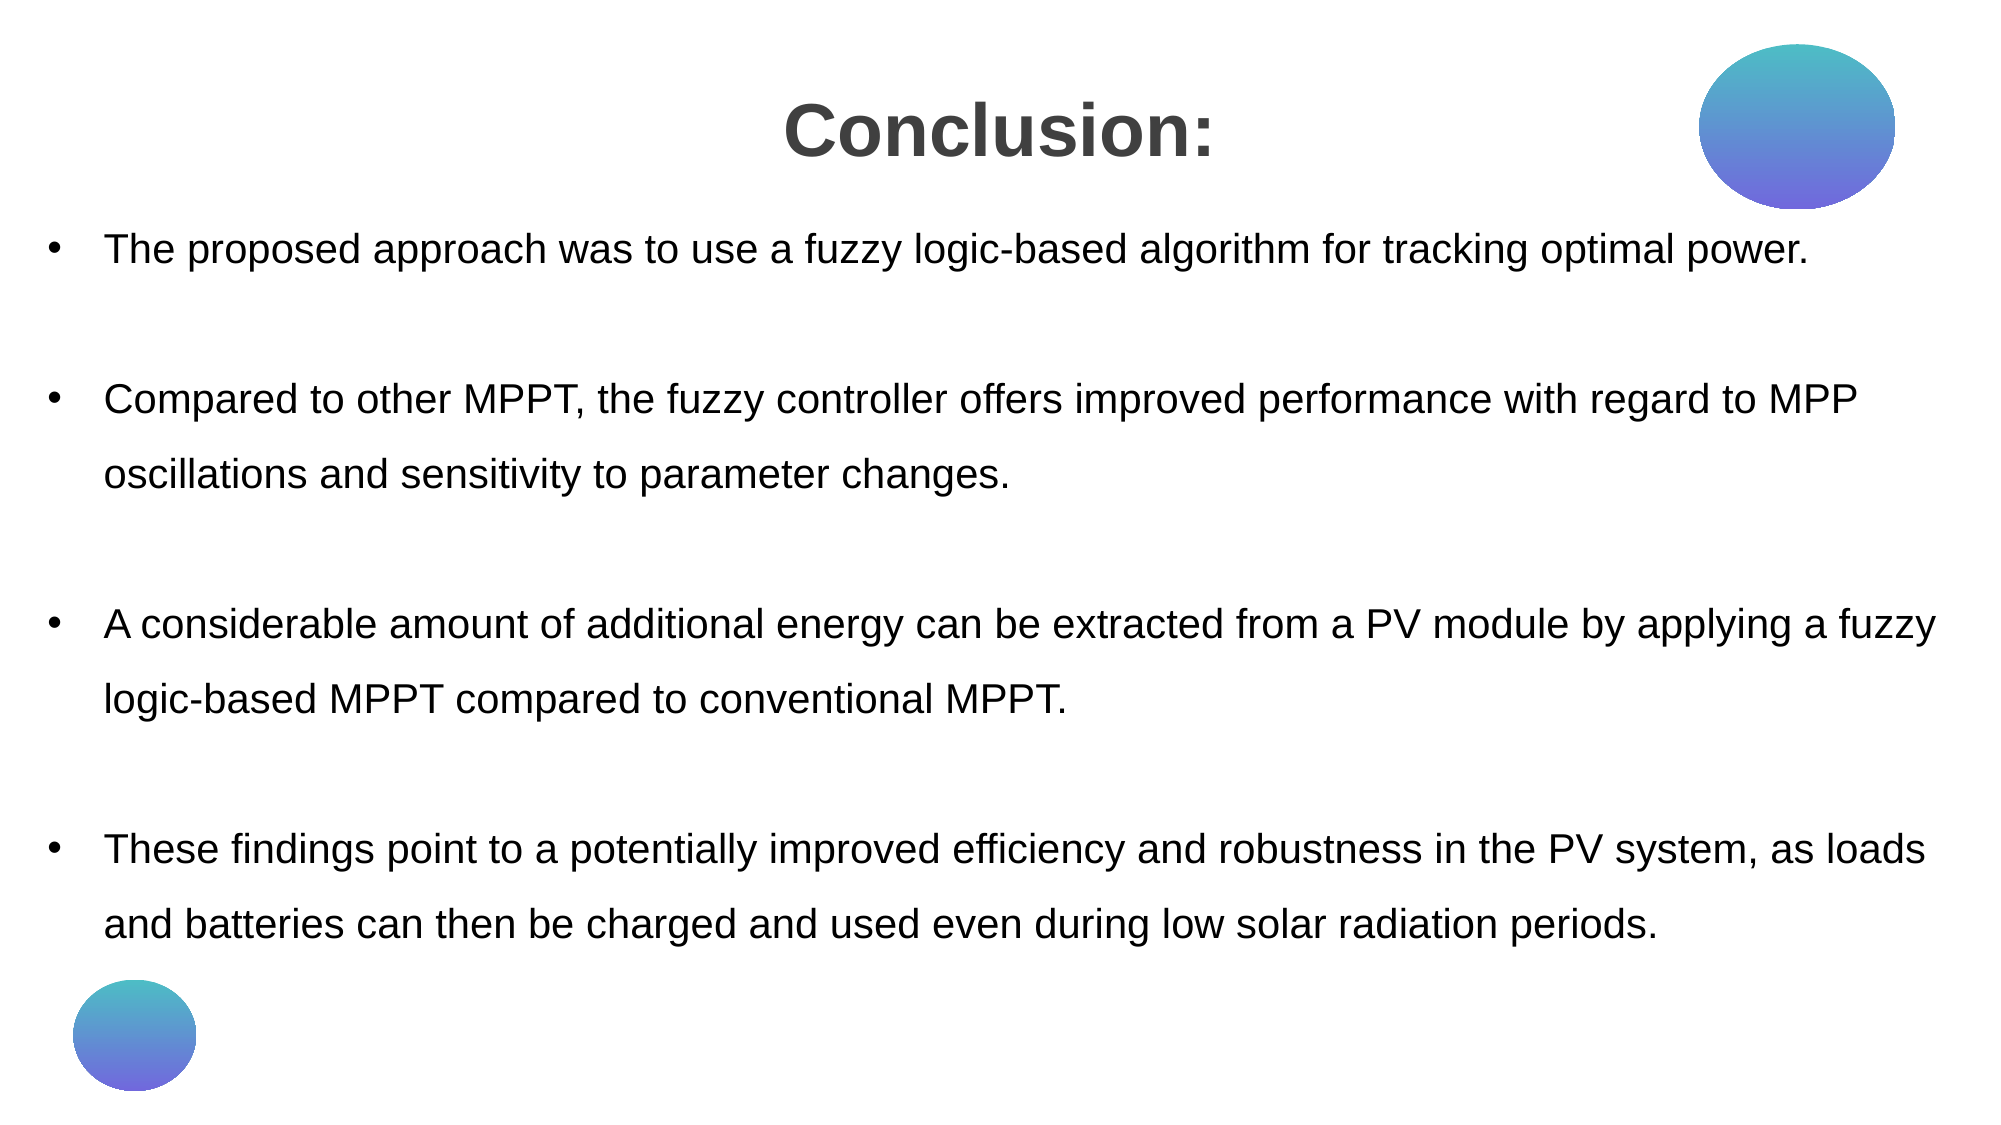

Conclusion:
The proposed approach was to use a fuzzy logic-based algorithm for tracking optimal power.

Compared to other MPPT, the fuzzy controller offers improved performance with regard to MPP oscillations and sensitivity to parameter changes.

A considerable amount of additional energy can be extracted from a PV module by applying a fuzzy logic-based MPPT compared to conventional MPPT.

These findings point to a potentially improved efficiency and robustness in the PV system, as loads and batteries can then be charged and used even during low solar radiation periods.

18